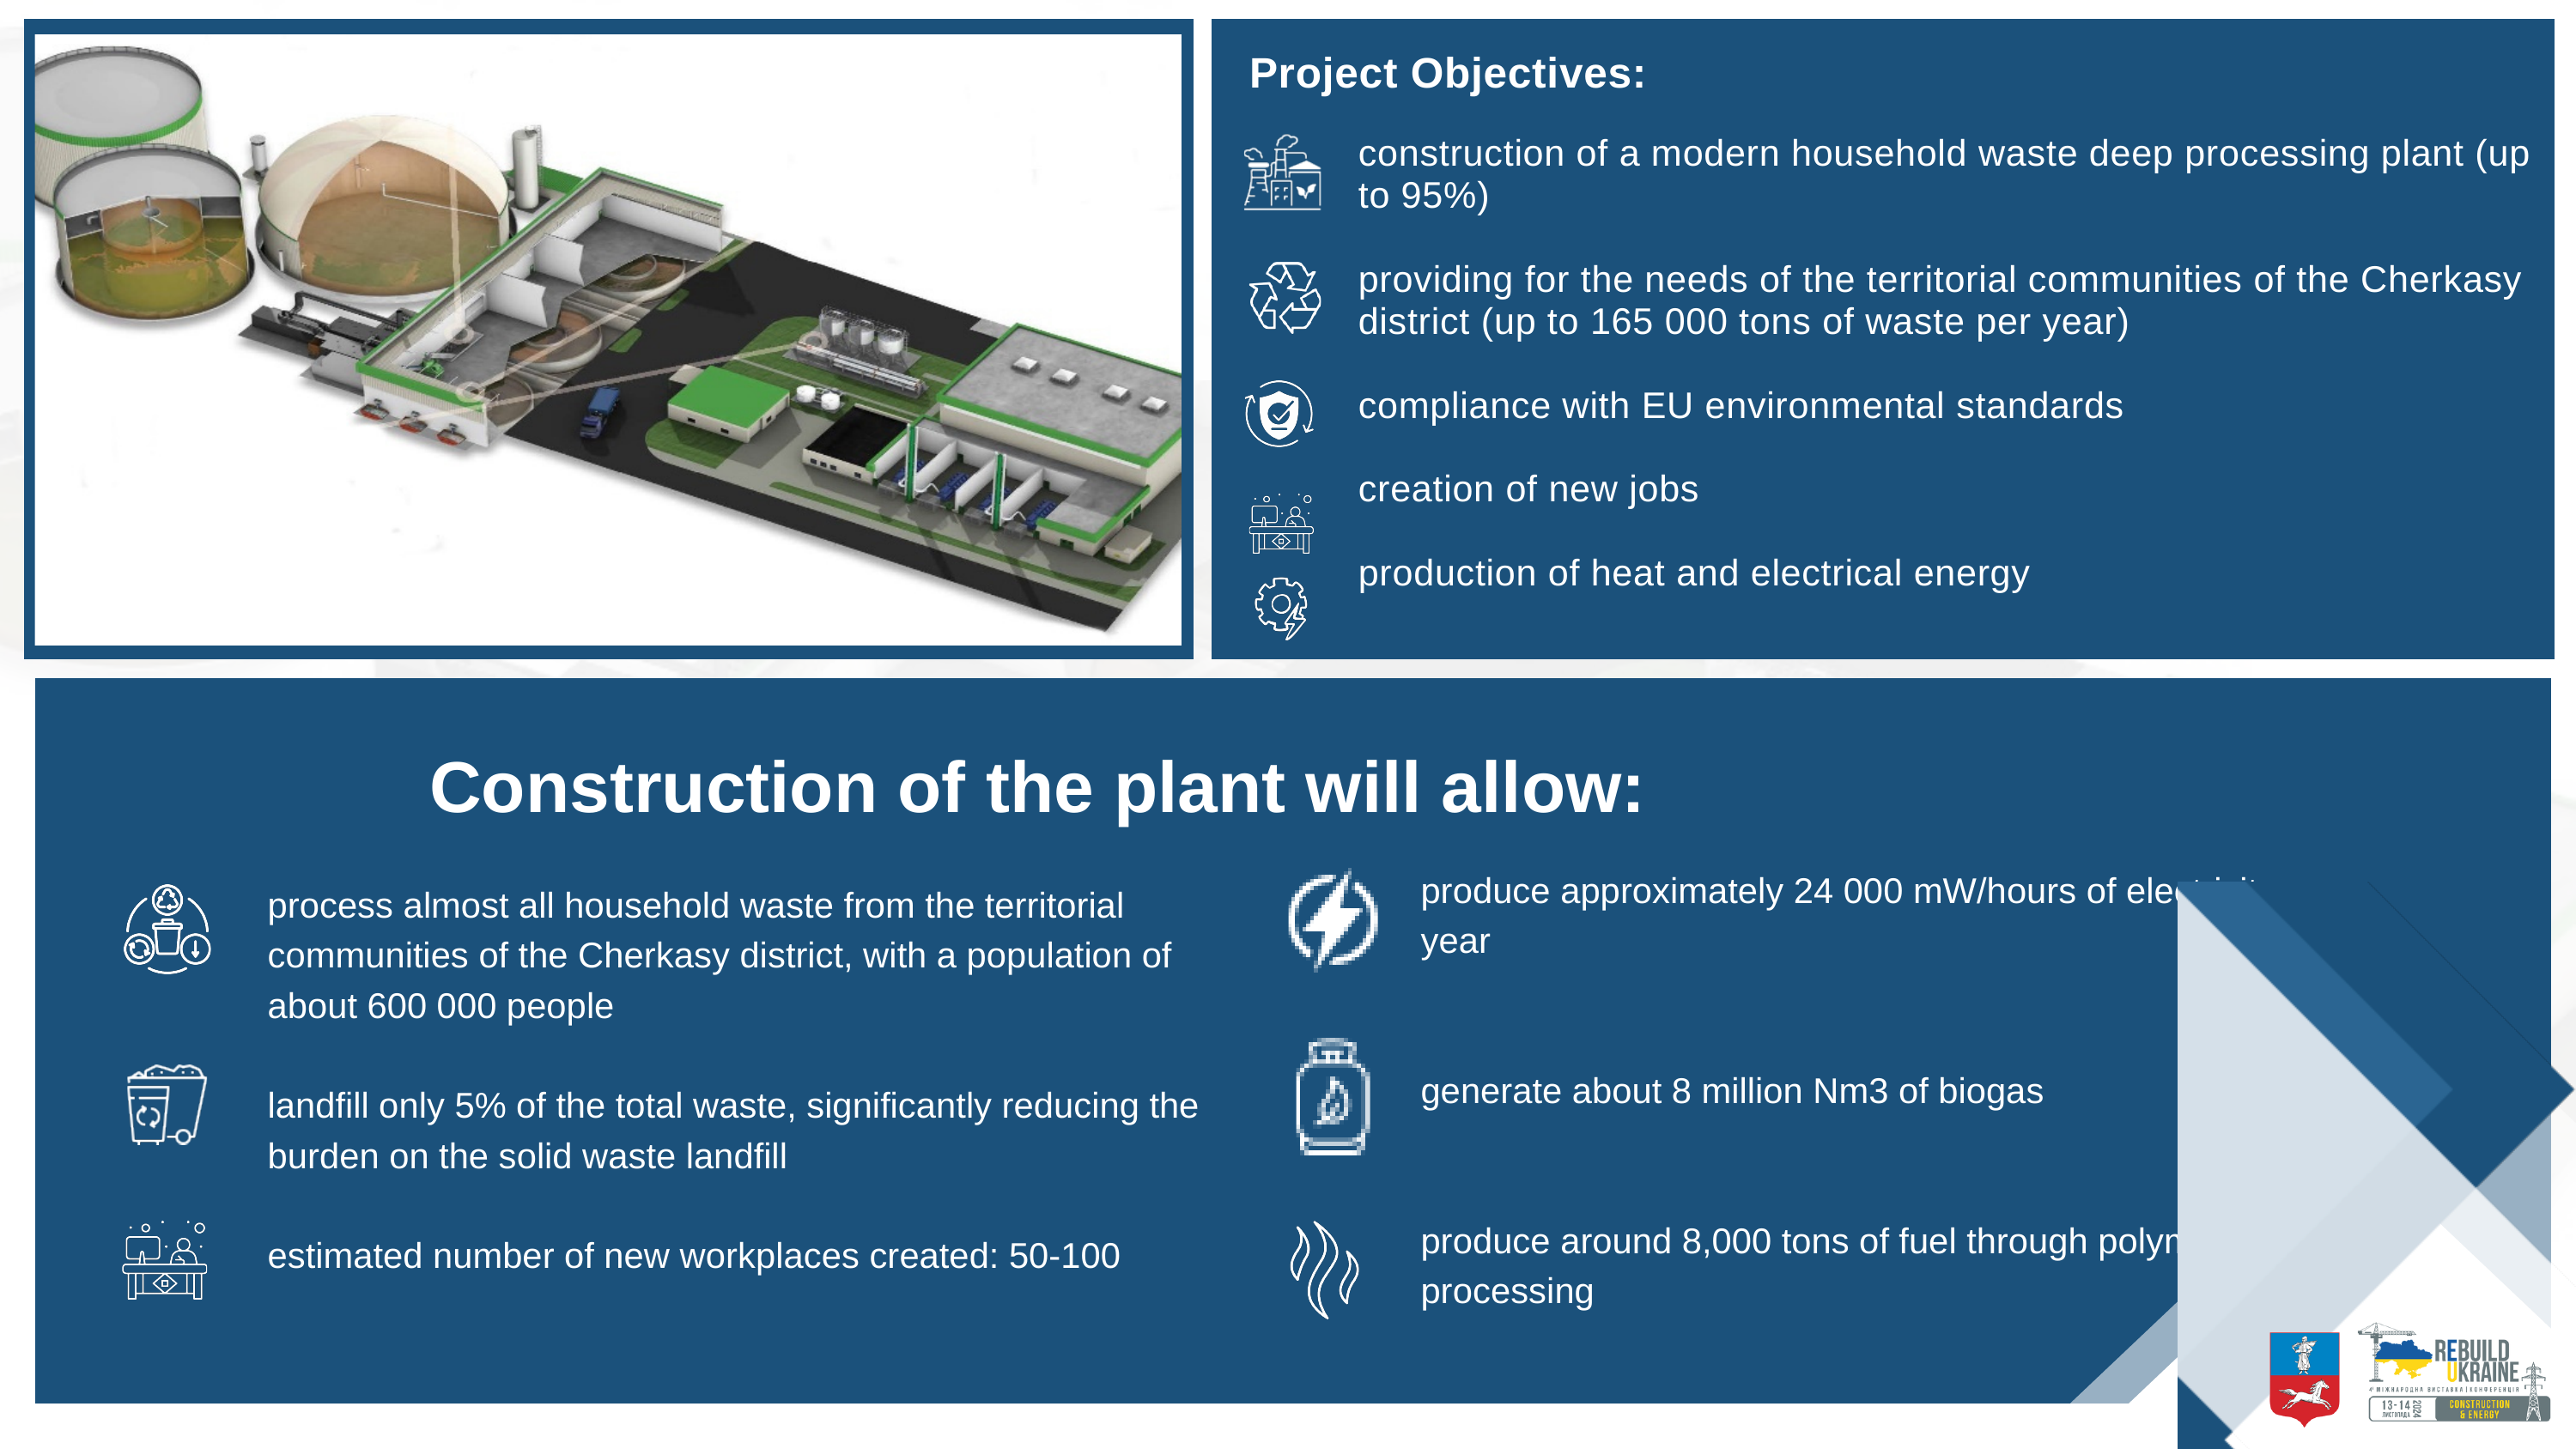

Project Objectives:
construction of a modern household waste deep processing plant (up to 95%)

providing for the needs of the territorial communities of the Cherkasy district (up to 165 000 tons of waste per year)

compliance with EU environmental standards

creation of new jobs

production of heat and electrical energy

Construction of the plant will allow:
produce approximately 24 000 mW/hours of electricity per year

generate about 8 million Nm3 of biogas

produce around 8,000 tons of fuel through polymer processing

process almost all household waste from the territorial communities of the Cherkasy district, with a population of about 600 000 people

landfill only 5% of the total waste, significantly reducing the burden on the solid waste landfill

estimated number of new workplaces created: 50-100